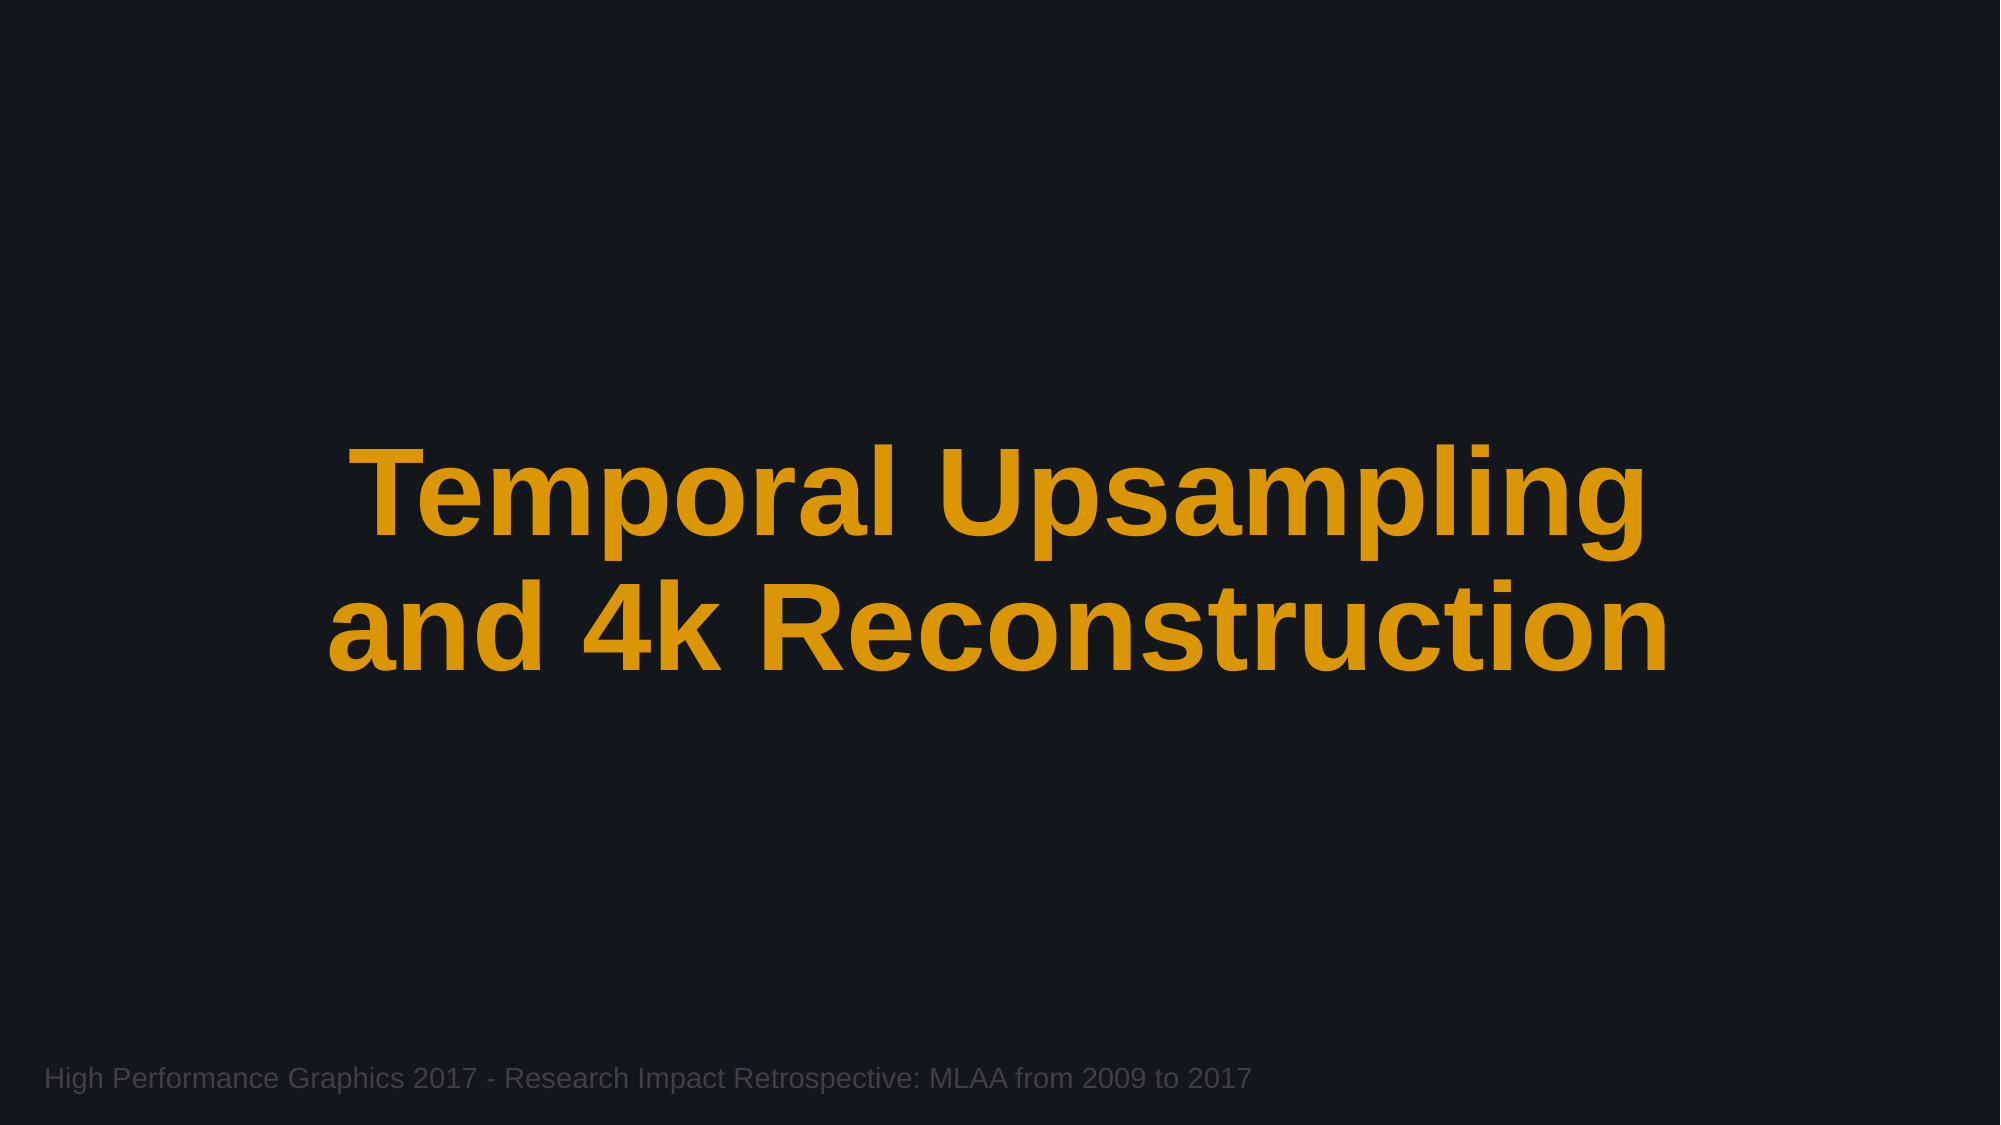

# Temporal Upsampling and 4k Reconstruction
High Performance Graphics 2017 - Research Impact Retrospective: MLAA from 2009 to 2017